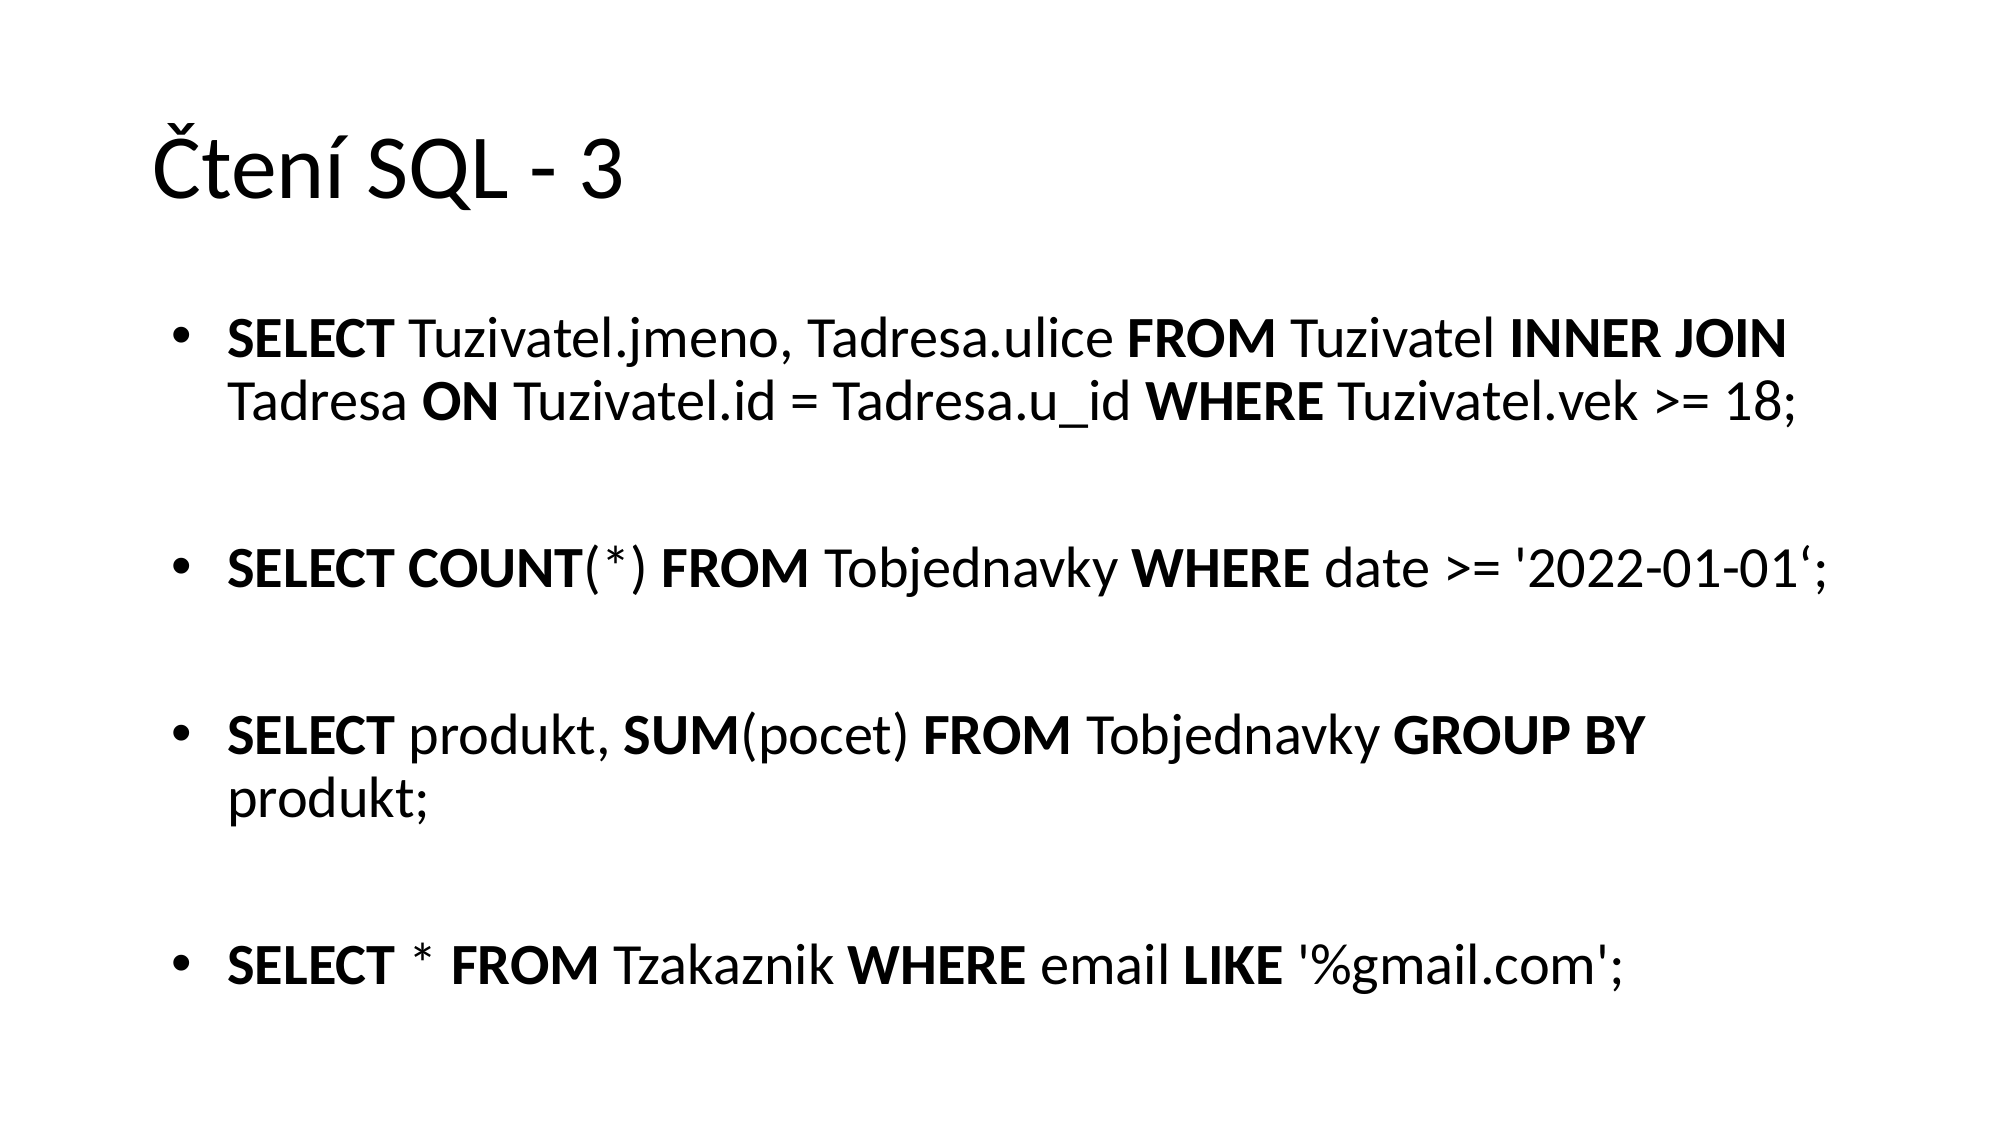

# Čtení SQL - 3
SELECT Tuzivatel.jmeno, Tadresa.ulice FROM Tuzivatel INNER JOIN Tadresa ON Tuzivatel.id = Tadresa.u_id WHERE Tuzivatel.vek >= 18;

SELECT COUNT(*) FROM Tobjednavky WHERE date >= '2022-01-01‘;

SELECT produkt, SUM(pocet) FROM Tobjednavky GROUP BY produkt;

SELECT * FROM Tzakaznik WHERE email LIKE '%gmail.com';